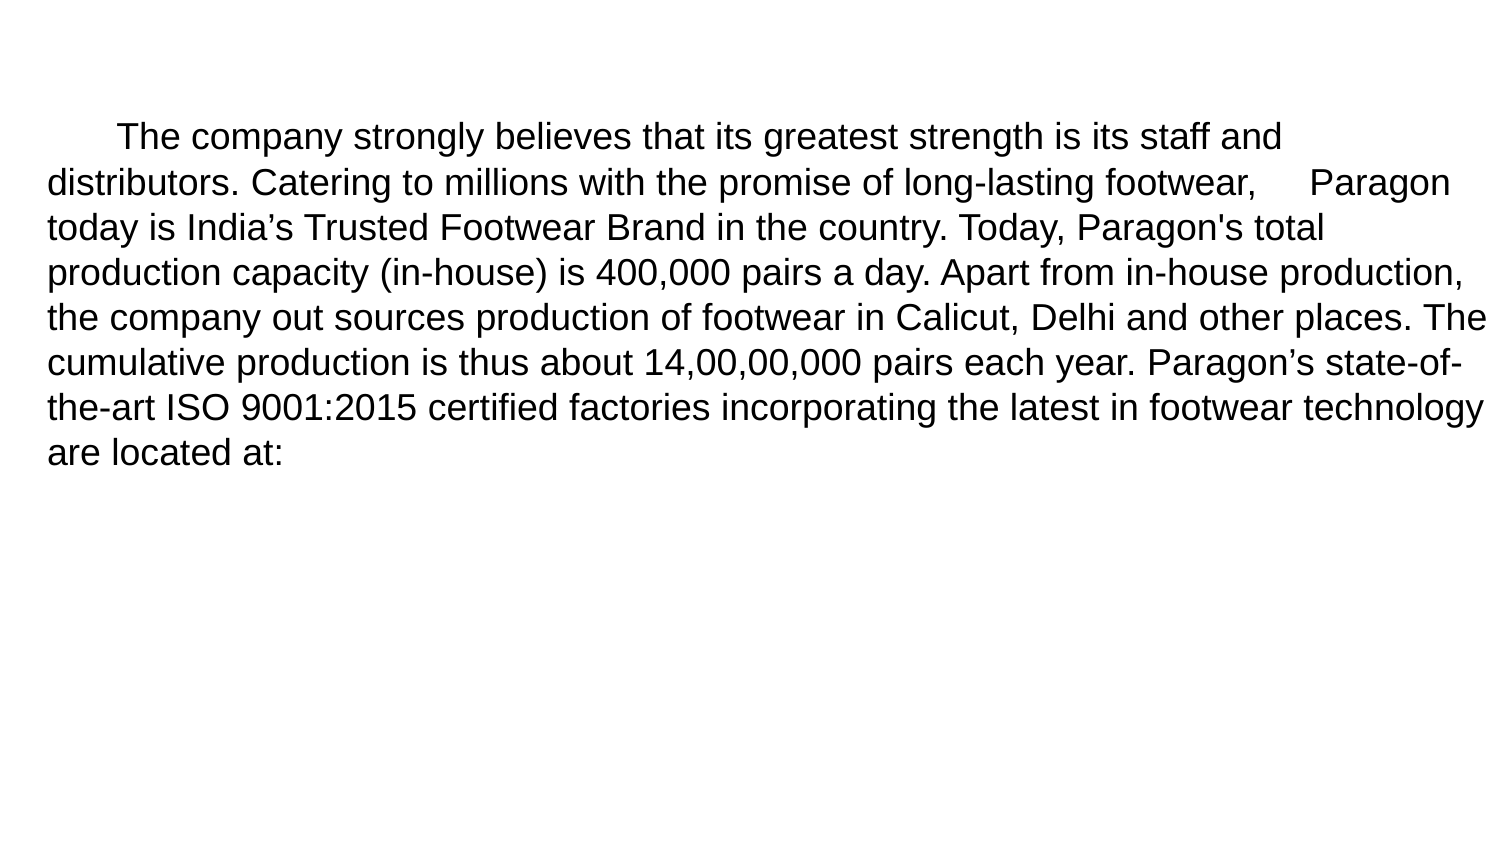

The company strongly believes that its greatest strength is its staff and         distributors. Catering to millions with the promise of long-lasting footwear,     Paragon today is India’s Trusted Footwear Brand in the country. Today, Paragon's total production capacity (in-house) is 400,000 pairs a day. Apart from in-house production, the company out sources production of footwear in Calicut, Delhi and other places. The cumulative production is thus about 14,00,00,000 pairs each year. Paragon’s state-of-the-art ISO 9001:2015 certified factories incorporating the latest in footwear technology are located at: